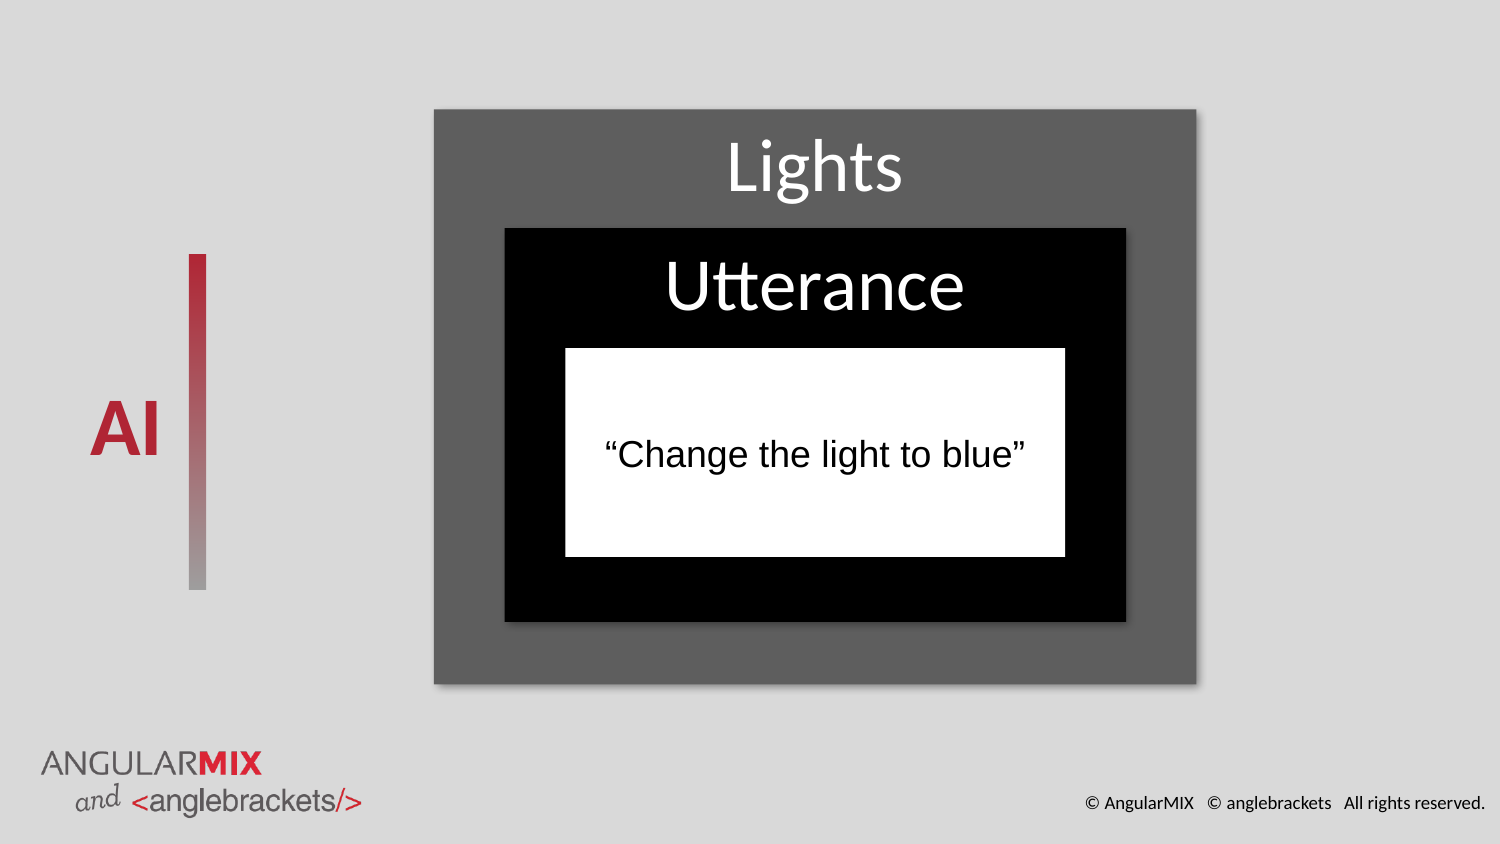

Lights
Utterance
“Change the light to blue”
# AI